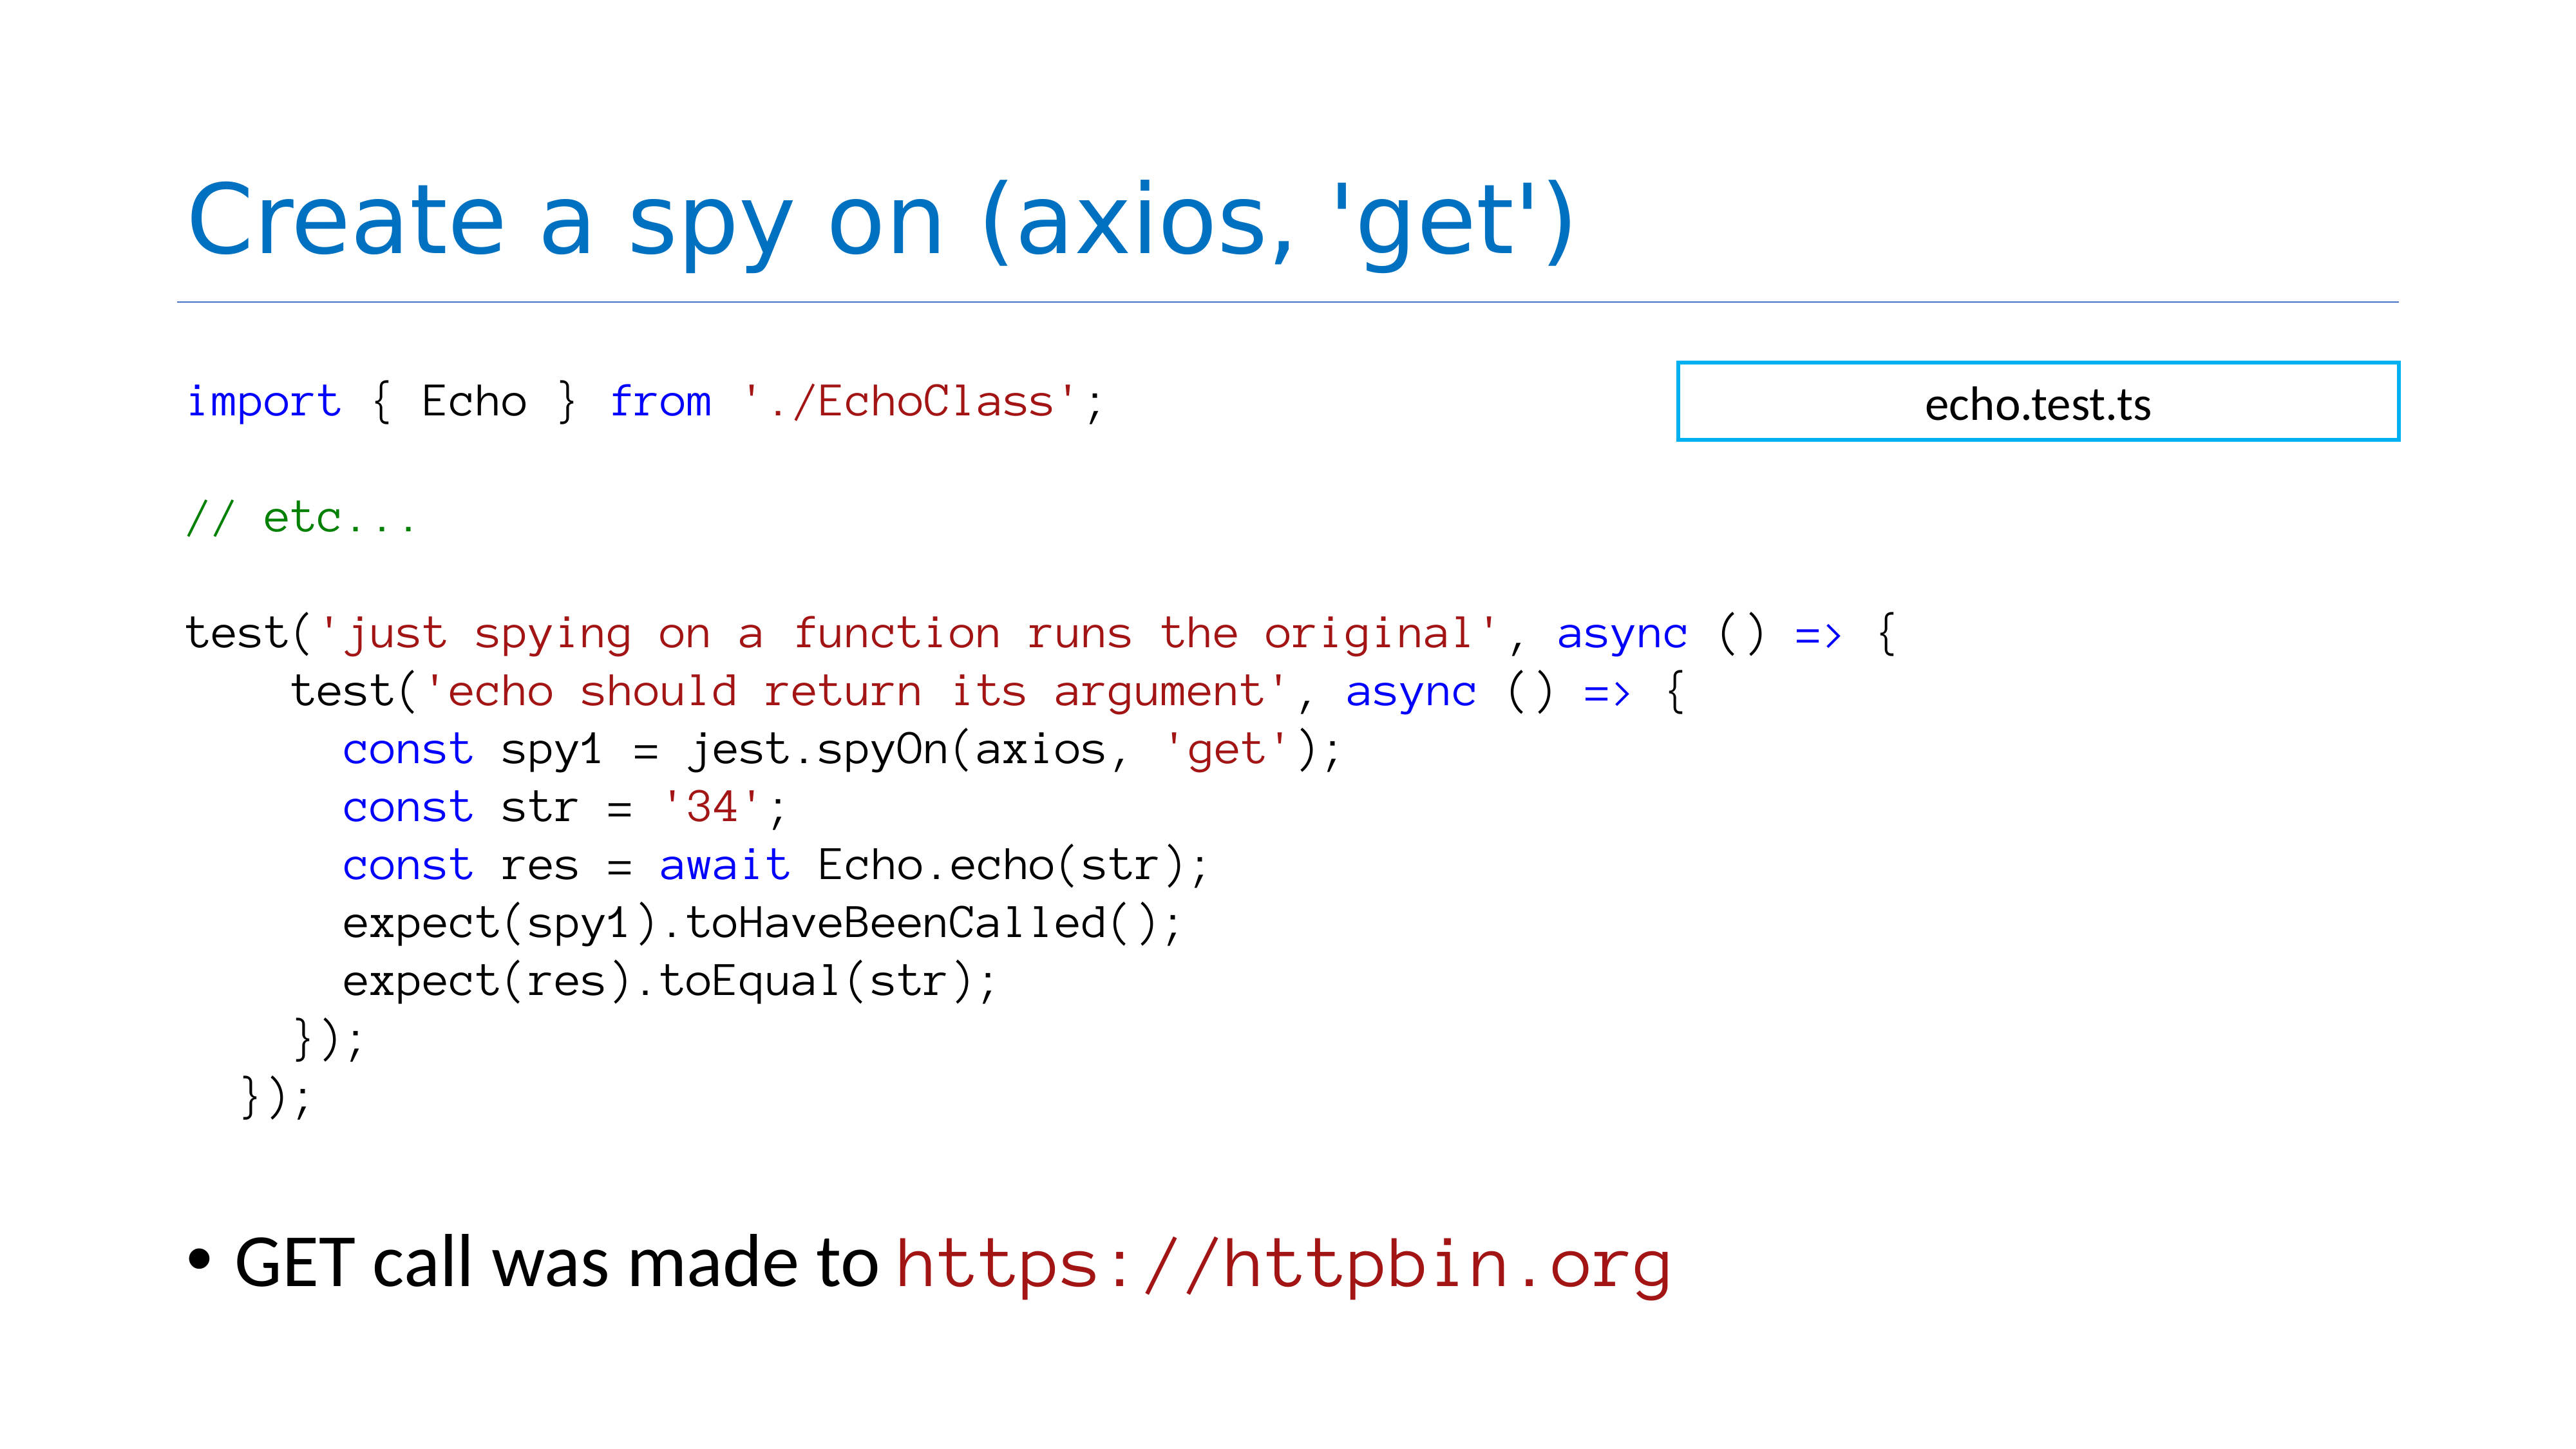

# Create a spy on (axios, 'get')
echo.test.ts
import { Echo } from './EchoClass';

// etc...

test('just spying on a function runs the original', async () => {
    test('echo should return its argument', async () => {
      const spy1 = jest.spyOn(axios, 'get');
      const str = '34';
      const res = await Echo.echo(str);
      expect(spy1).toHaveBeenCalled();
      expect(res).toEqual(str);
    });
  });
GET call was made to https://httpbin.org